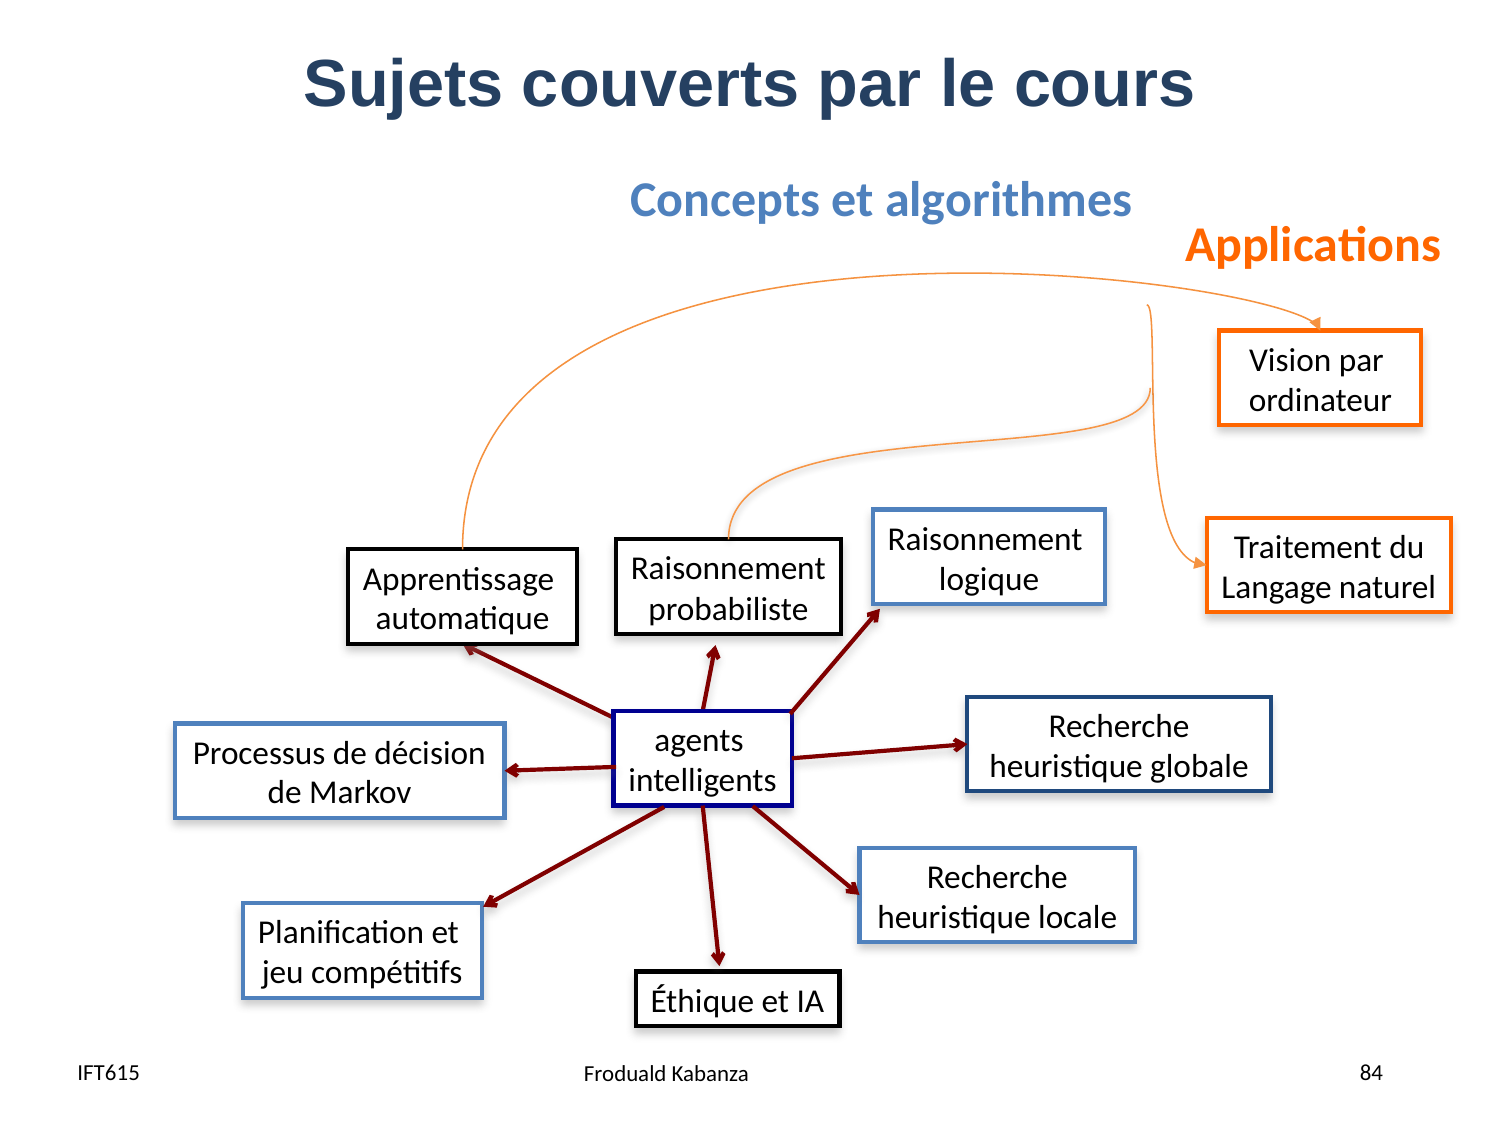

# Sujets couverts par le cours
Concepts et algorithmes
Applications
Vision par
ordinateur
Raisonnement
logique
Traitement du
Langage naturel
Raisonnement
probabiliste
Apprentissage
automatique
Recherche heuristique globale
agents
intelligents
Processus de décision
de Markov
Recherche heuristique locale
Planification et
jeu compétitifs
Éthique et IA
IFT615
84
Froduald Kabanza